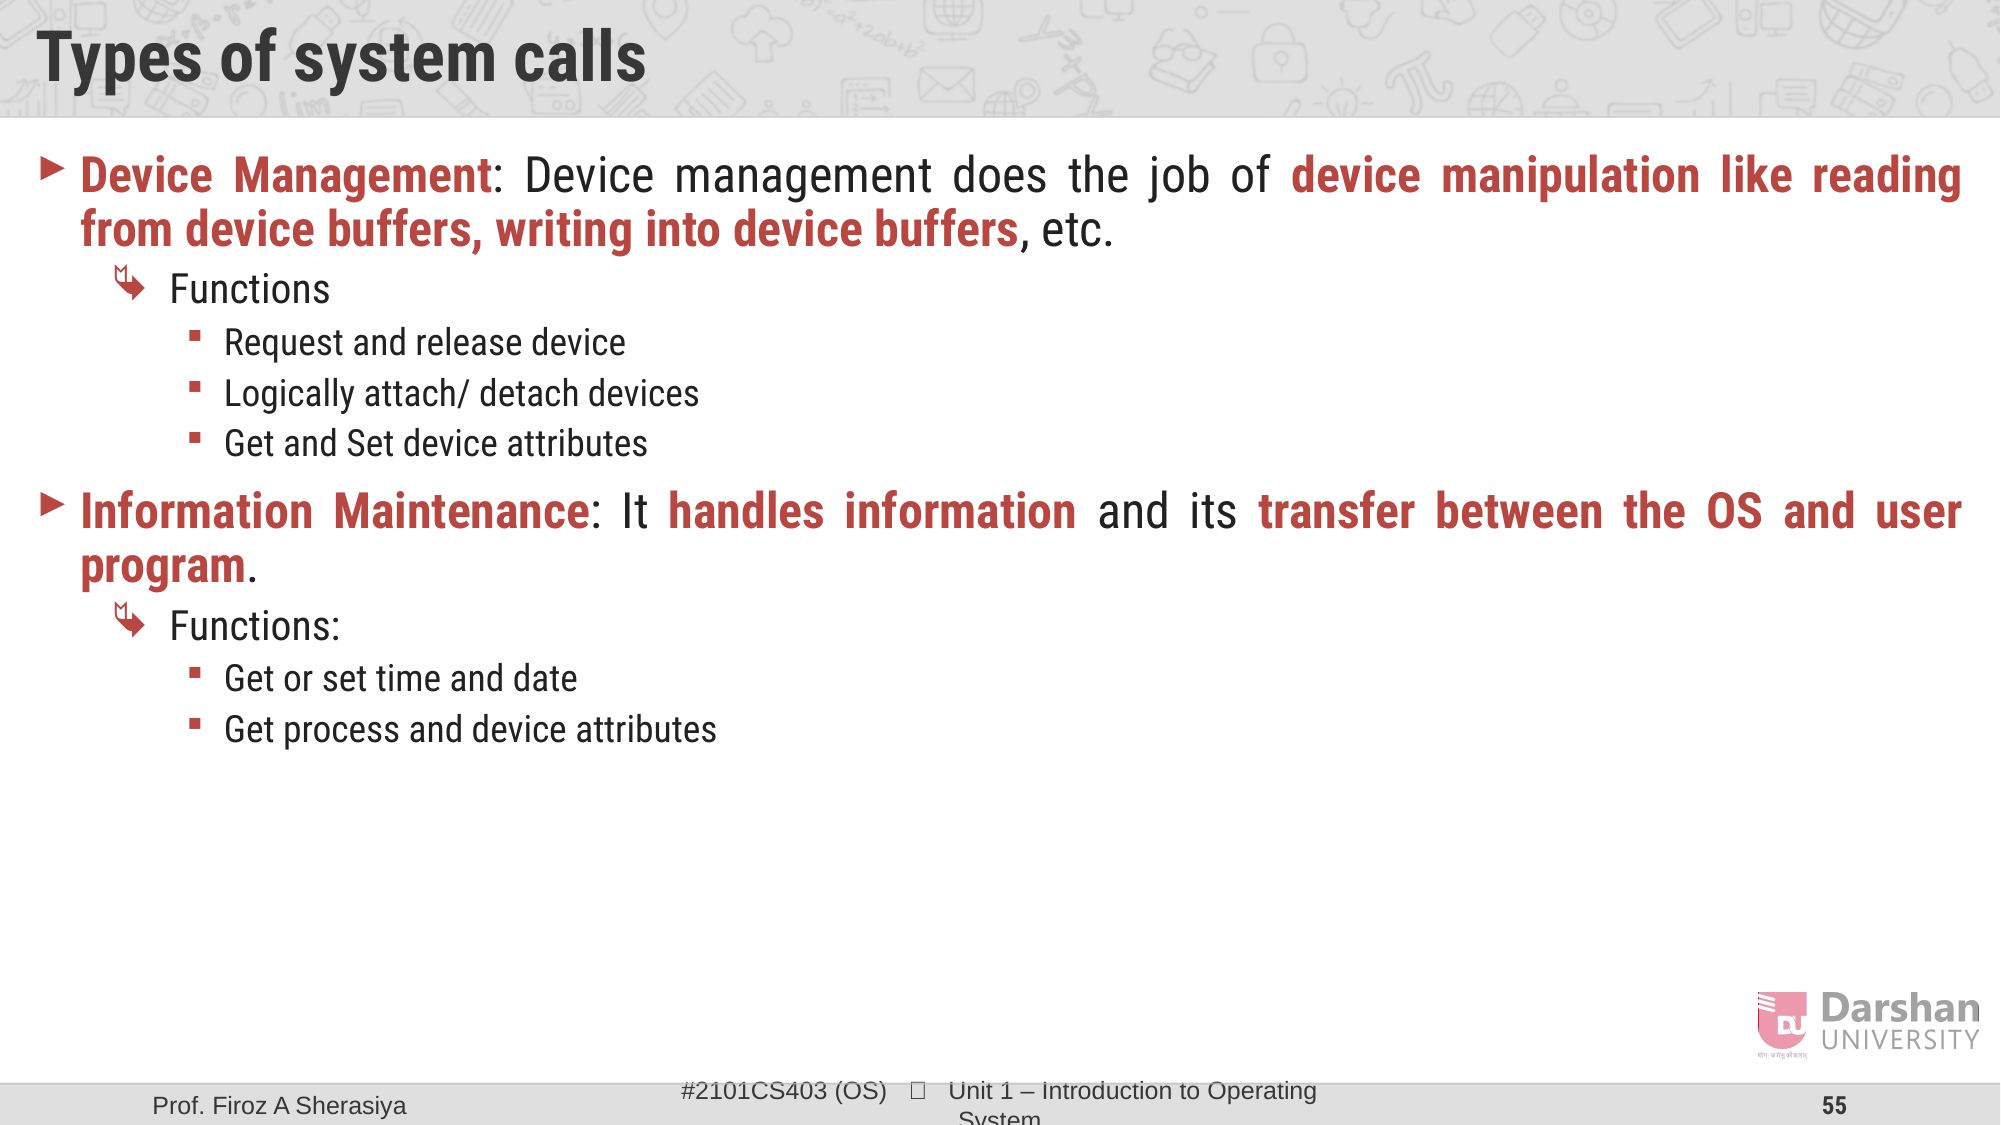

# Types of system calls
Device Management: Device management does the job of device manipulation like reading from device buffers, writing into device buffers, etc.
Functions
Request and release device
Logically attach/ detach devices
Get and Set device attributes
Information Maintenance: It handles information and its transfer between the OS and user program.
Functions:
Get or set time and date
Get process and device attributes